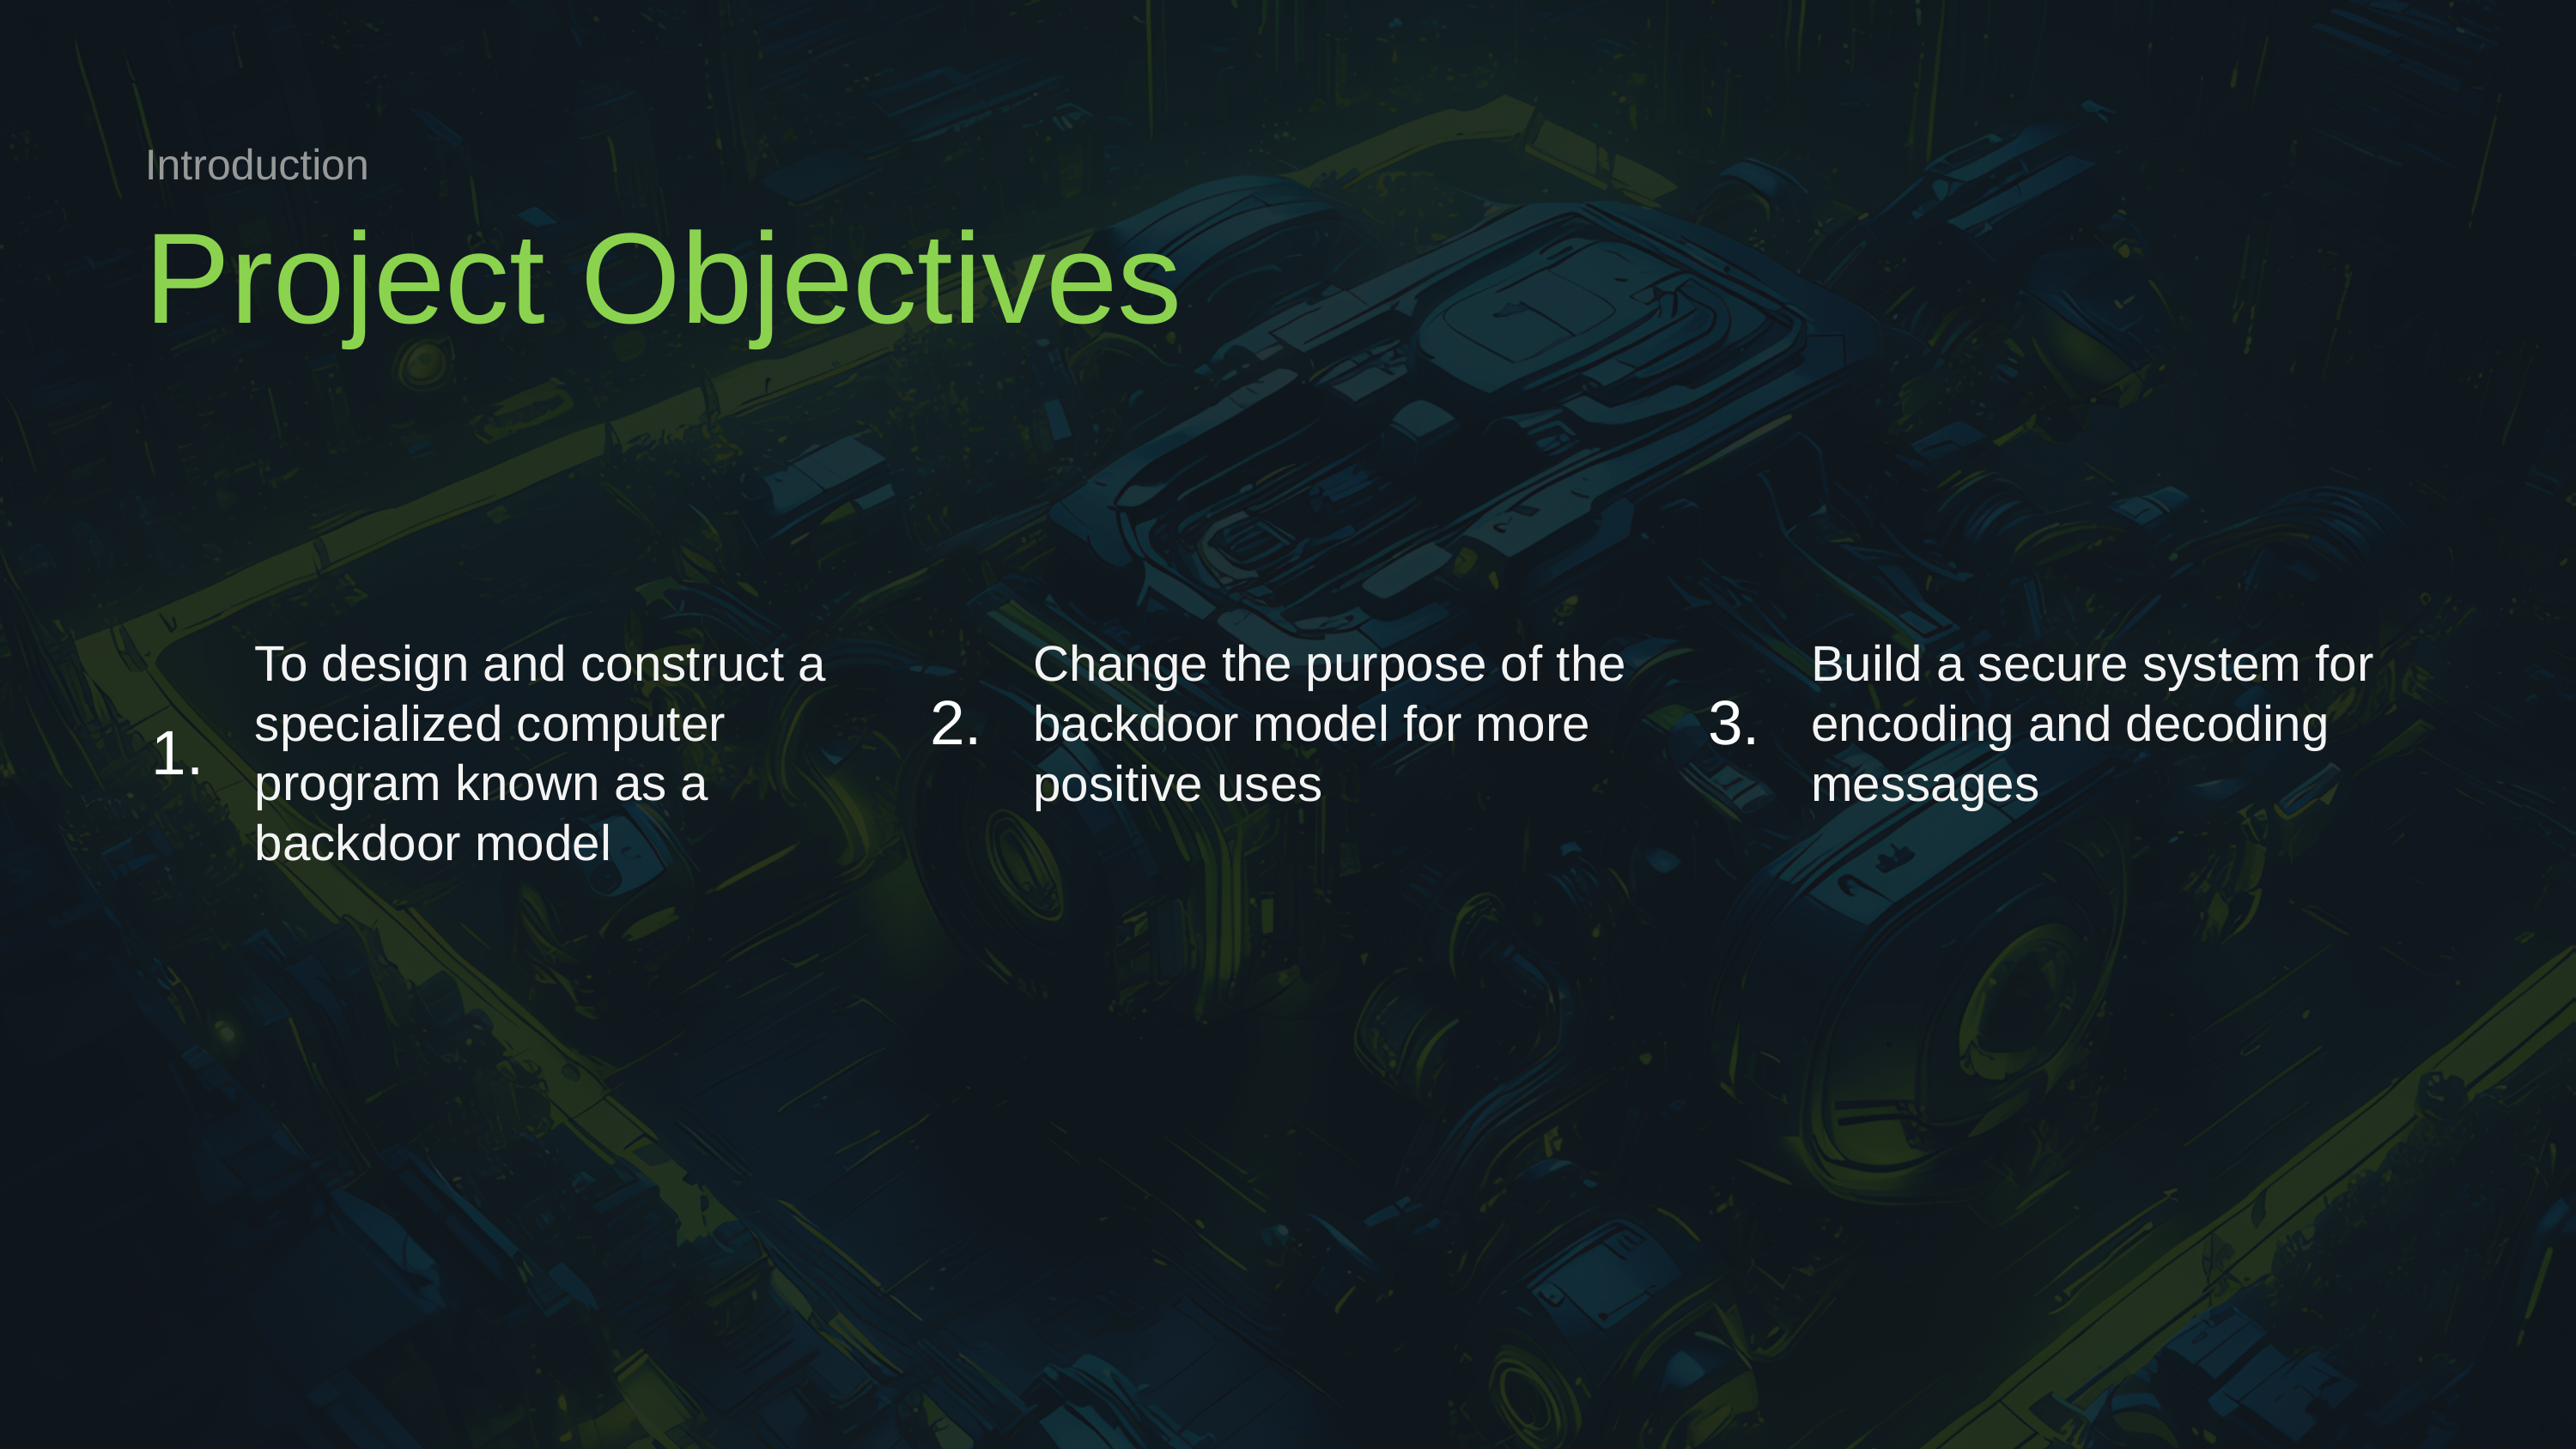

Introduction
Project Objectives
To design and construct a specialized computer program known as a backdoor model
1.
Change the purpose of the backdoor model for more positive uses
2.
Build a secure system for encoding and decoding messages
3.